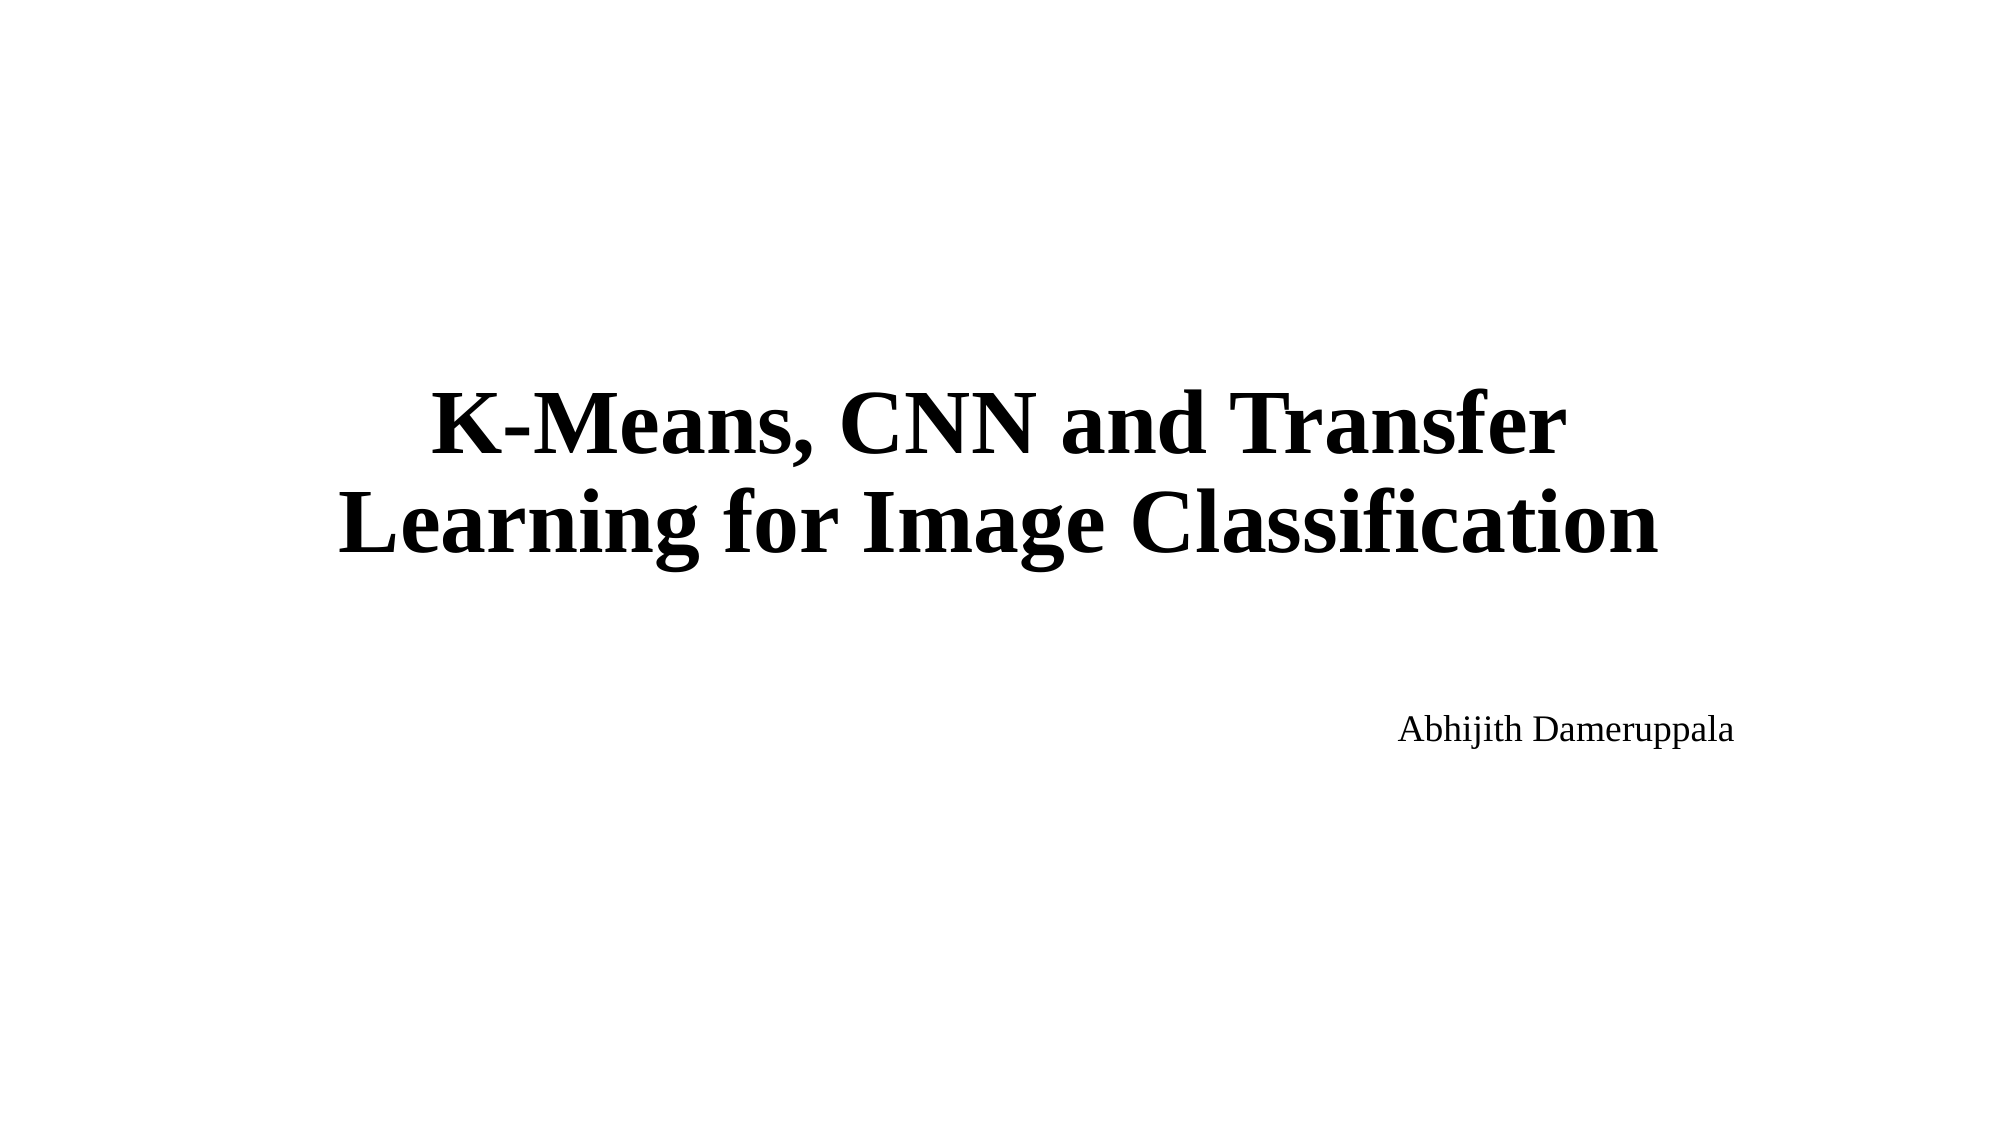

# K-Means, CNN and Transfer Learning for Image Classification
Abhijith Dameruppala